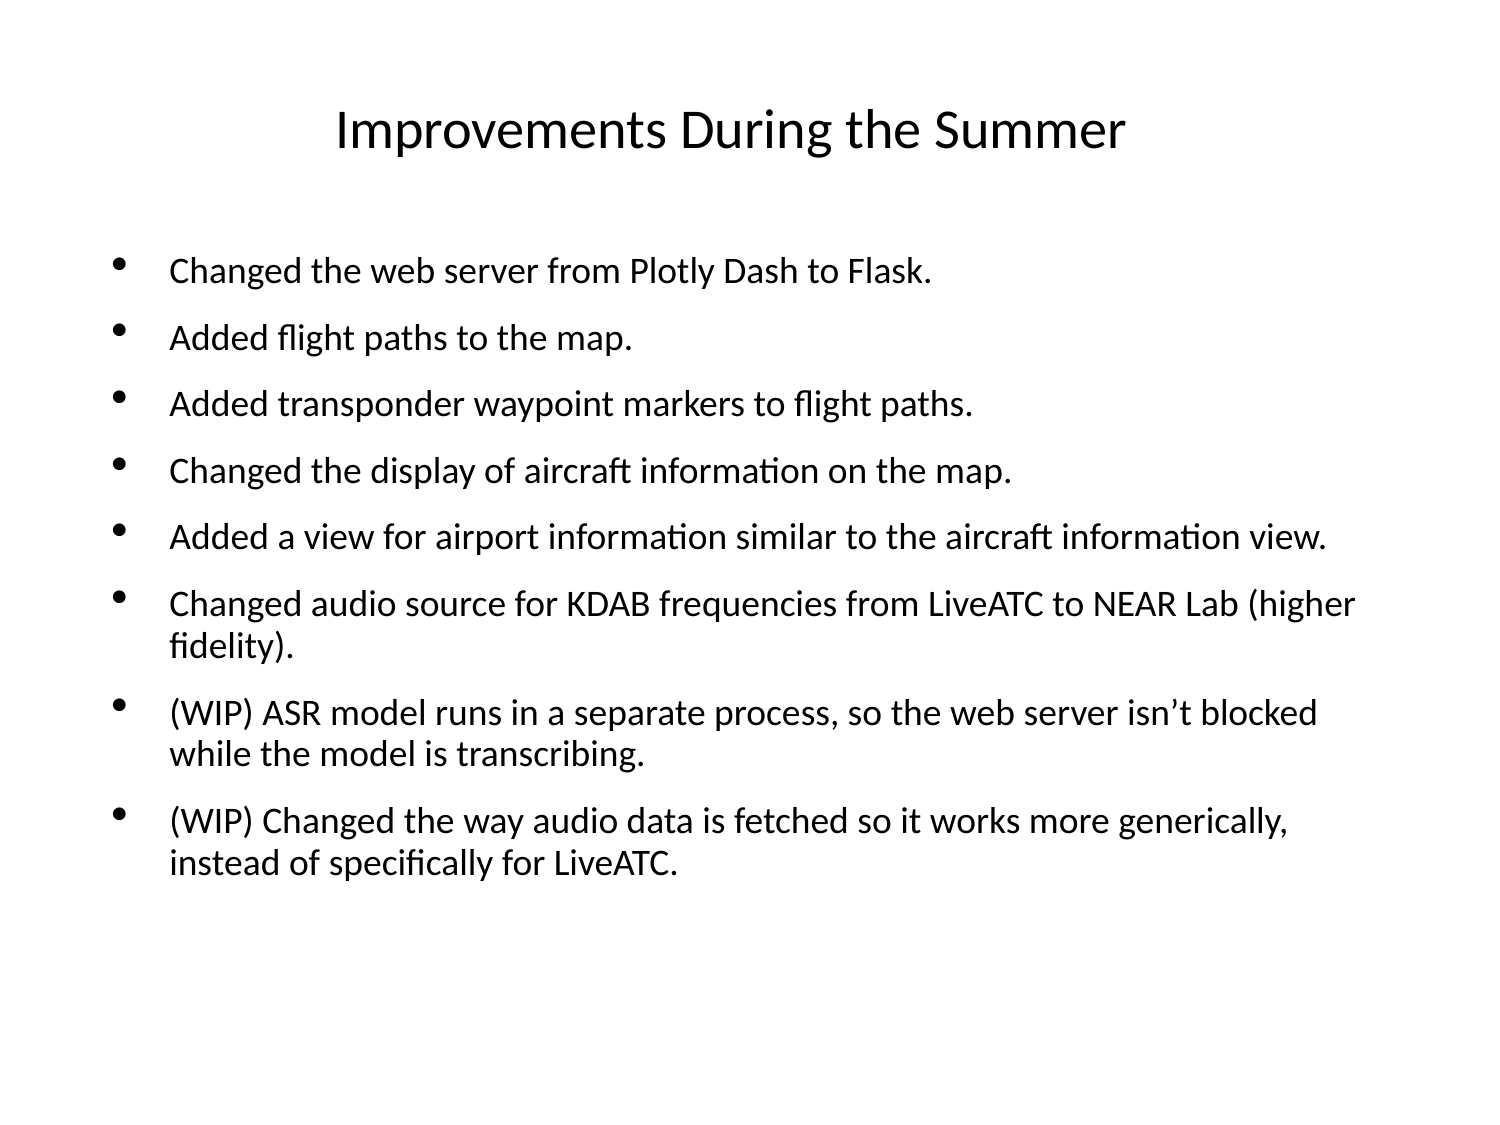

Improvements During the Summer

Changed the web server from Plotly Dash to Flask.
Added flight paths to the map.
Added transponder waypoint markers to flight paths.
Changed the display of aircraft information on the map.
Added a view for airport information similar to the aircraft information view.
Changed audio source for KDAB frequencies from LiveATC to NEAR Lab (higher fidelity).
(WIP) ASR model runs in a separate process, so the web server isn’t blocked while the model is transcribing.
(WIP) Changed the way audio data is fetched so it works more generically, instead of specifically for LiveATC.